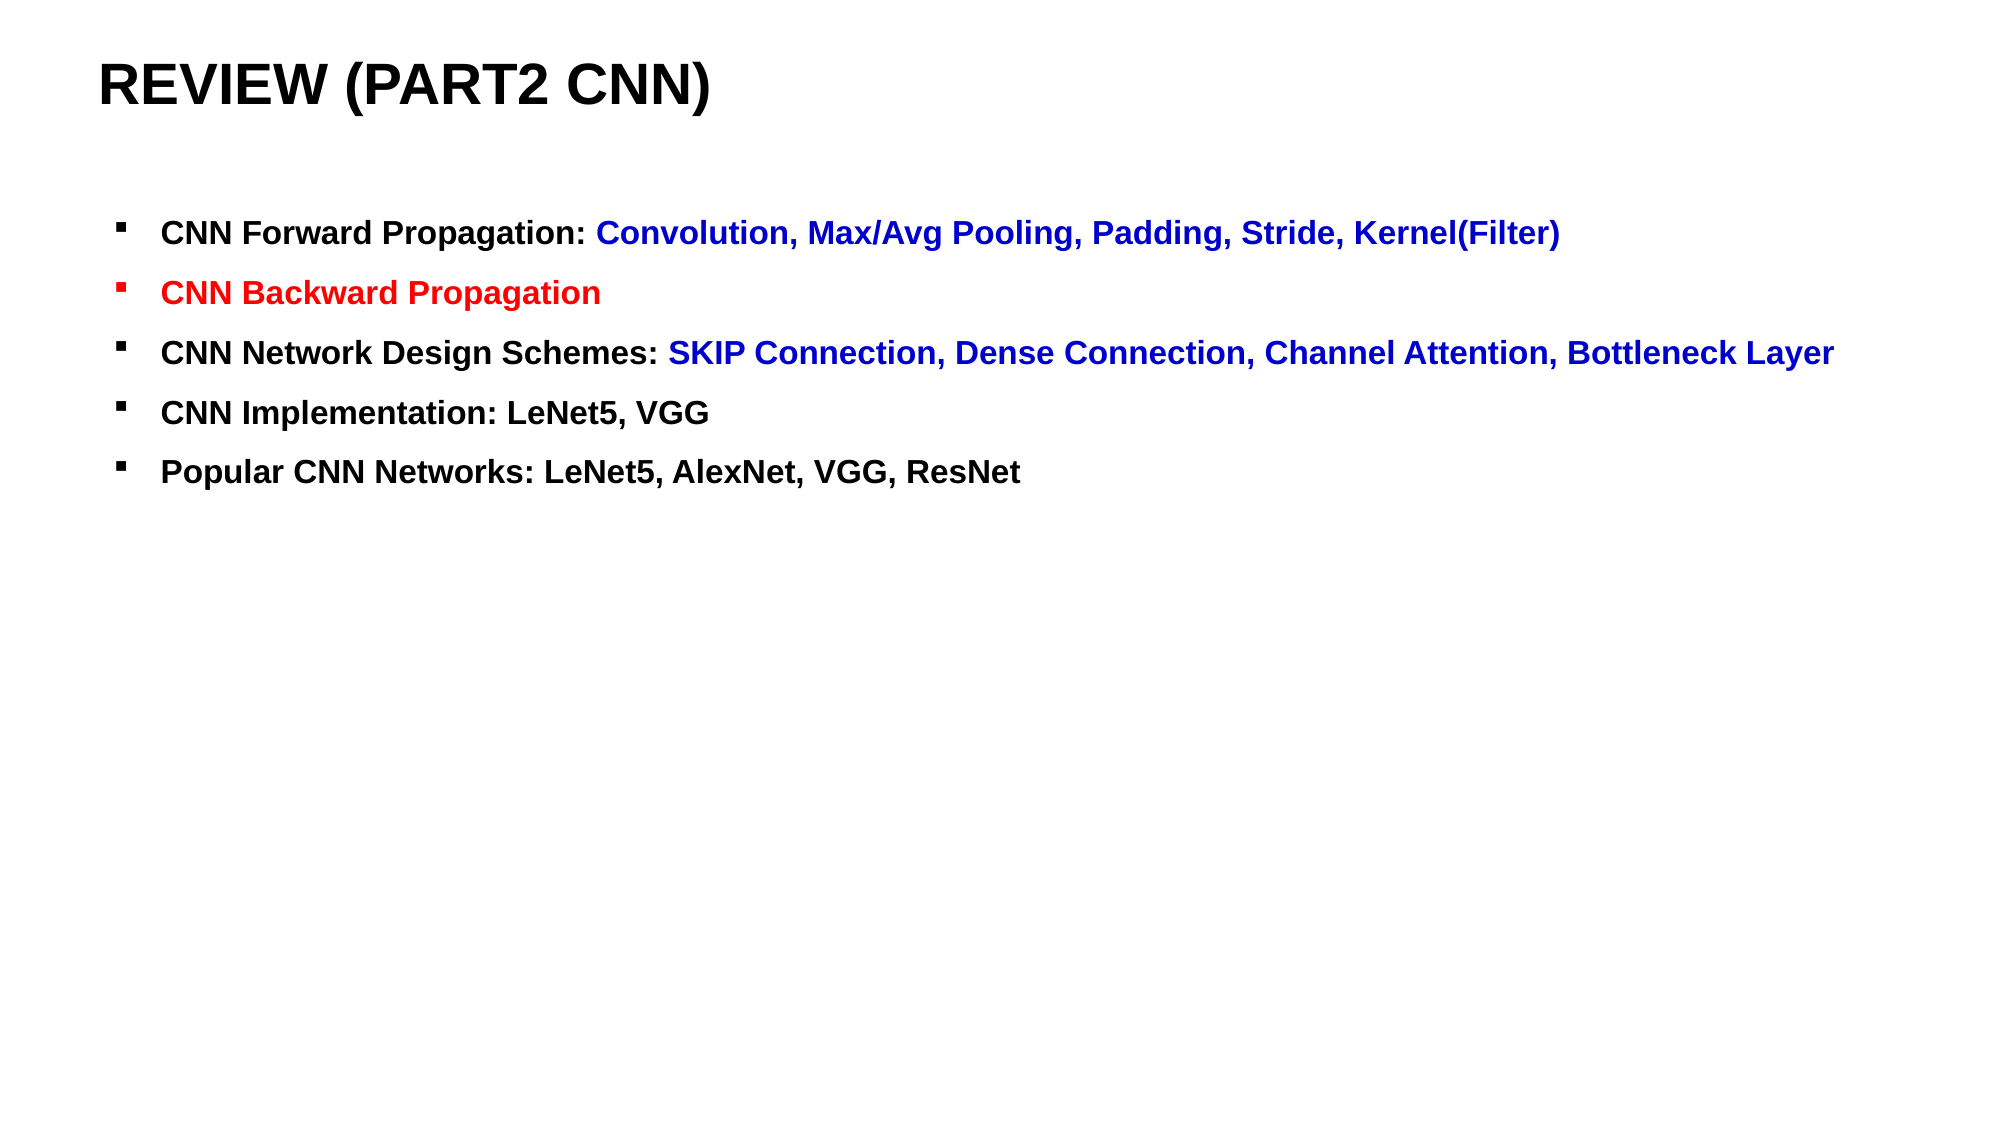

Review (Part2 CNN)

CNN Forward Propagation: Convolution, Max/Avg Pooling, Padding, Stride, Kernel(Filter)
CNN Backward Propagation
CNN Network Design Schemes: SKIP Connection, Dense Connection, Channel Attention, Bottleneck Layer
CNN Implementation: LeNet5, VGG
Popular CNN Networks: LeNet5, AlexNet, VGG, ResNet